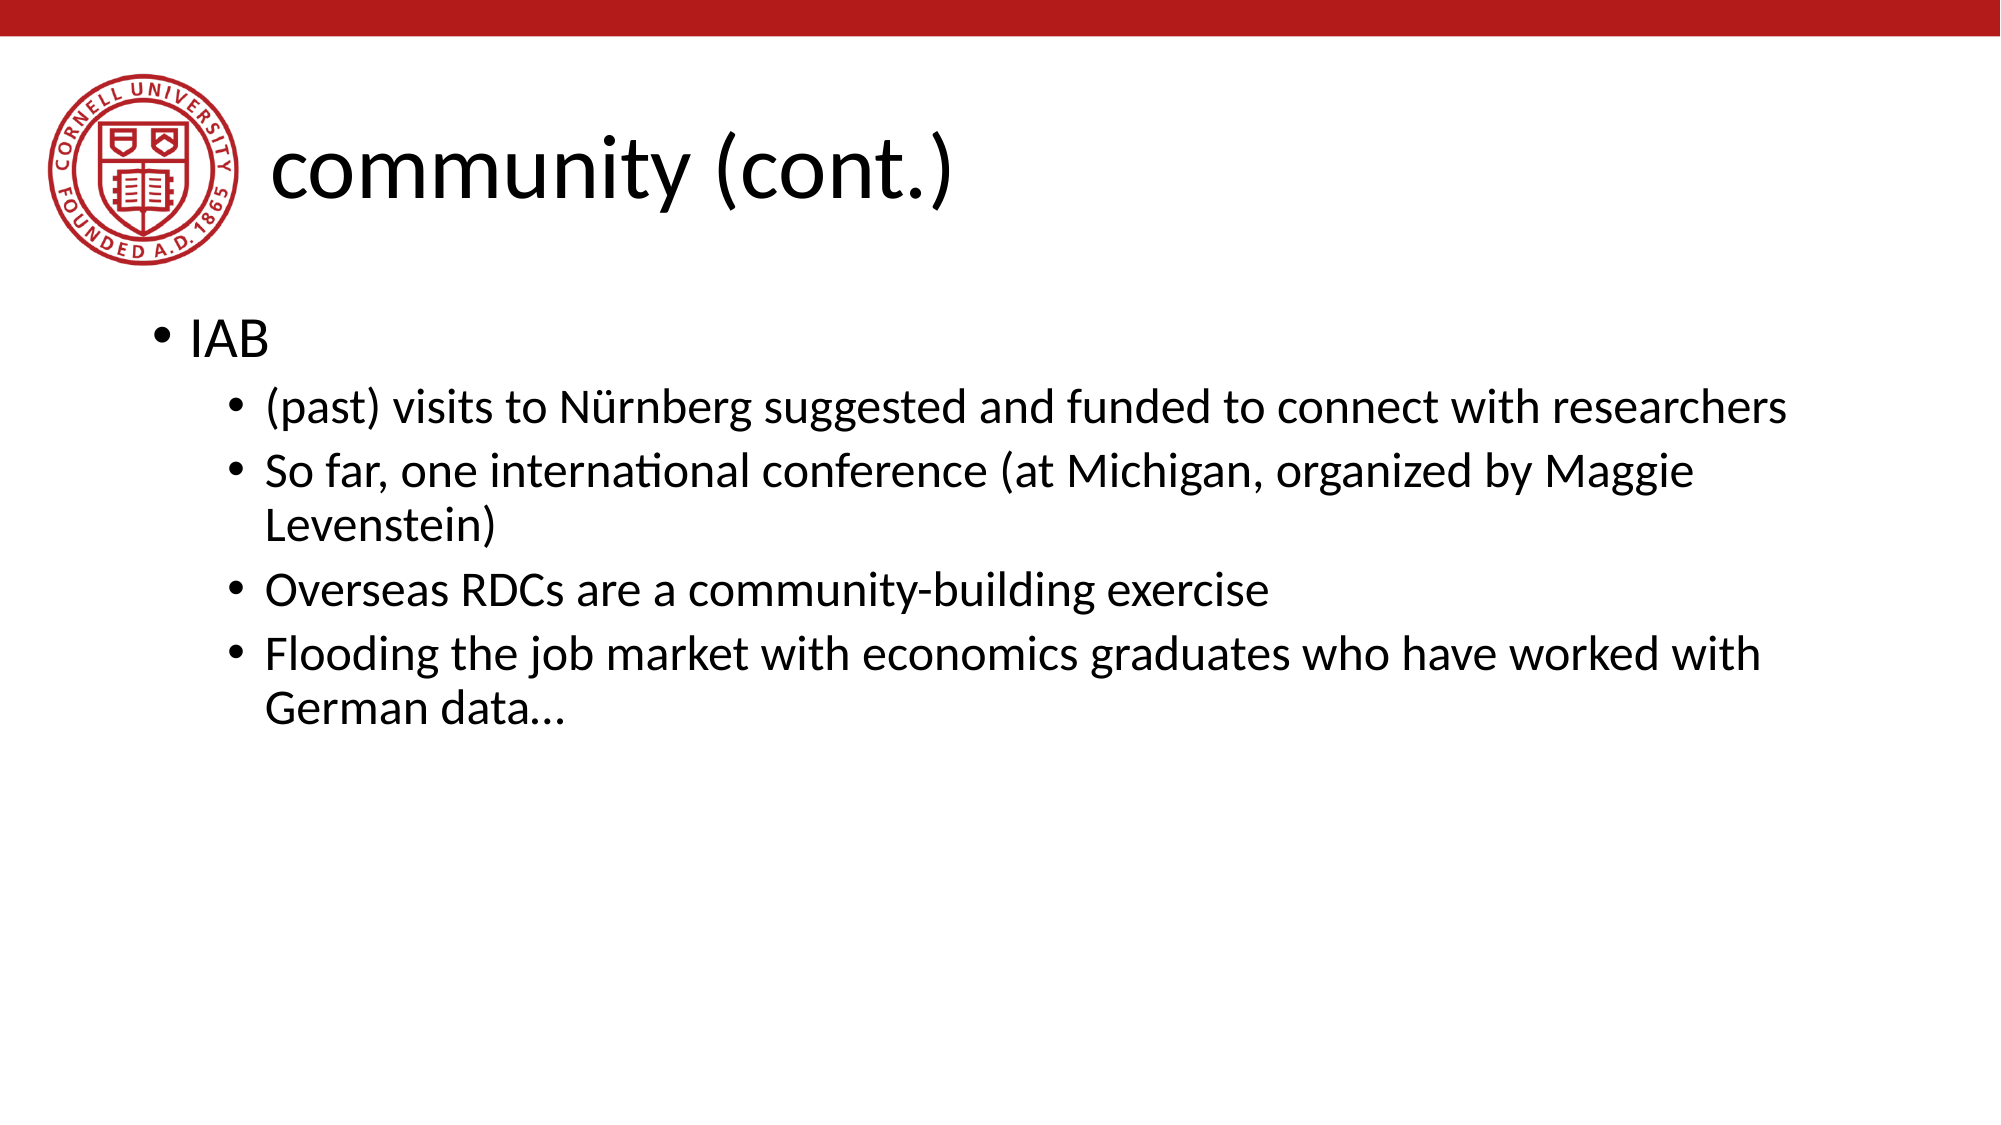

# community (cont.)
IAB
(past) visits to Nürnberg suggested and funded to connect with researchers
So far, one international conference (at Michigan, organized by Maggie Levenstein)
Overseas RDCs are a community-building exercise
Flooding the job market with economics graduates who have worked with German data…